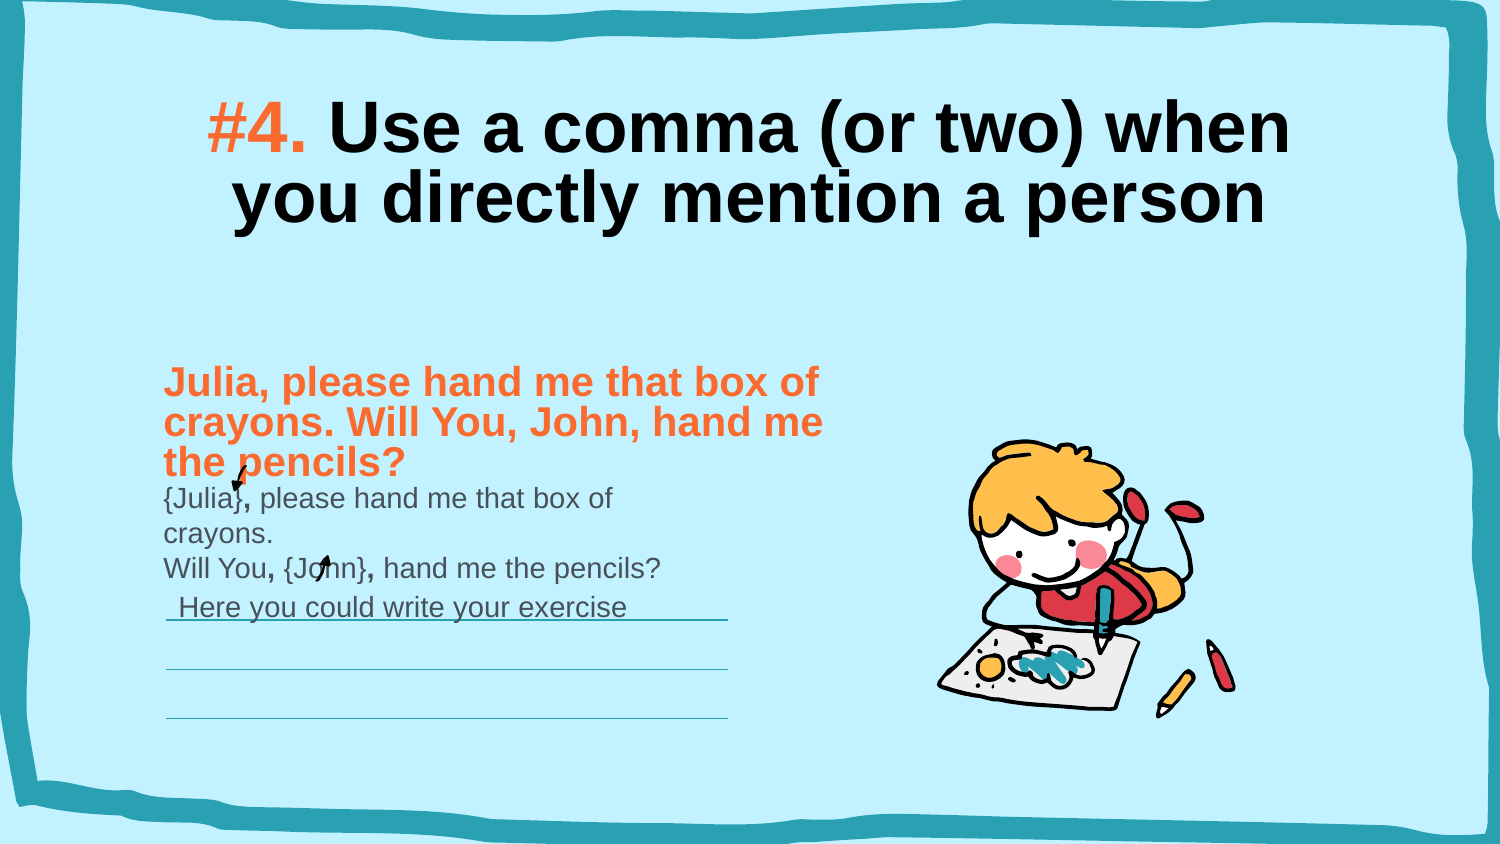

# #4. Use a comma (or two) when you directly mention a person
Julia, please hand me that box of crayons. Will You, John, hand me the pencils?

{Julia}, please hand me that box of crayons.
Will You, {John}, hand me the pencils?

Here you could write your exercise